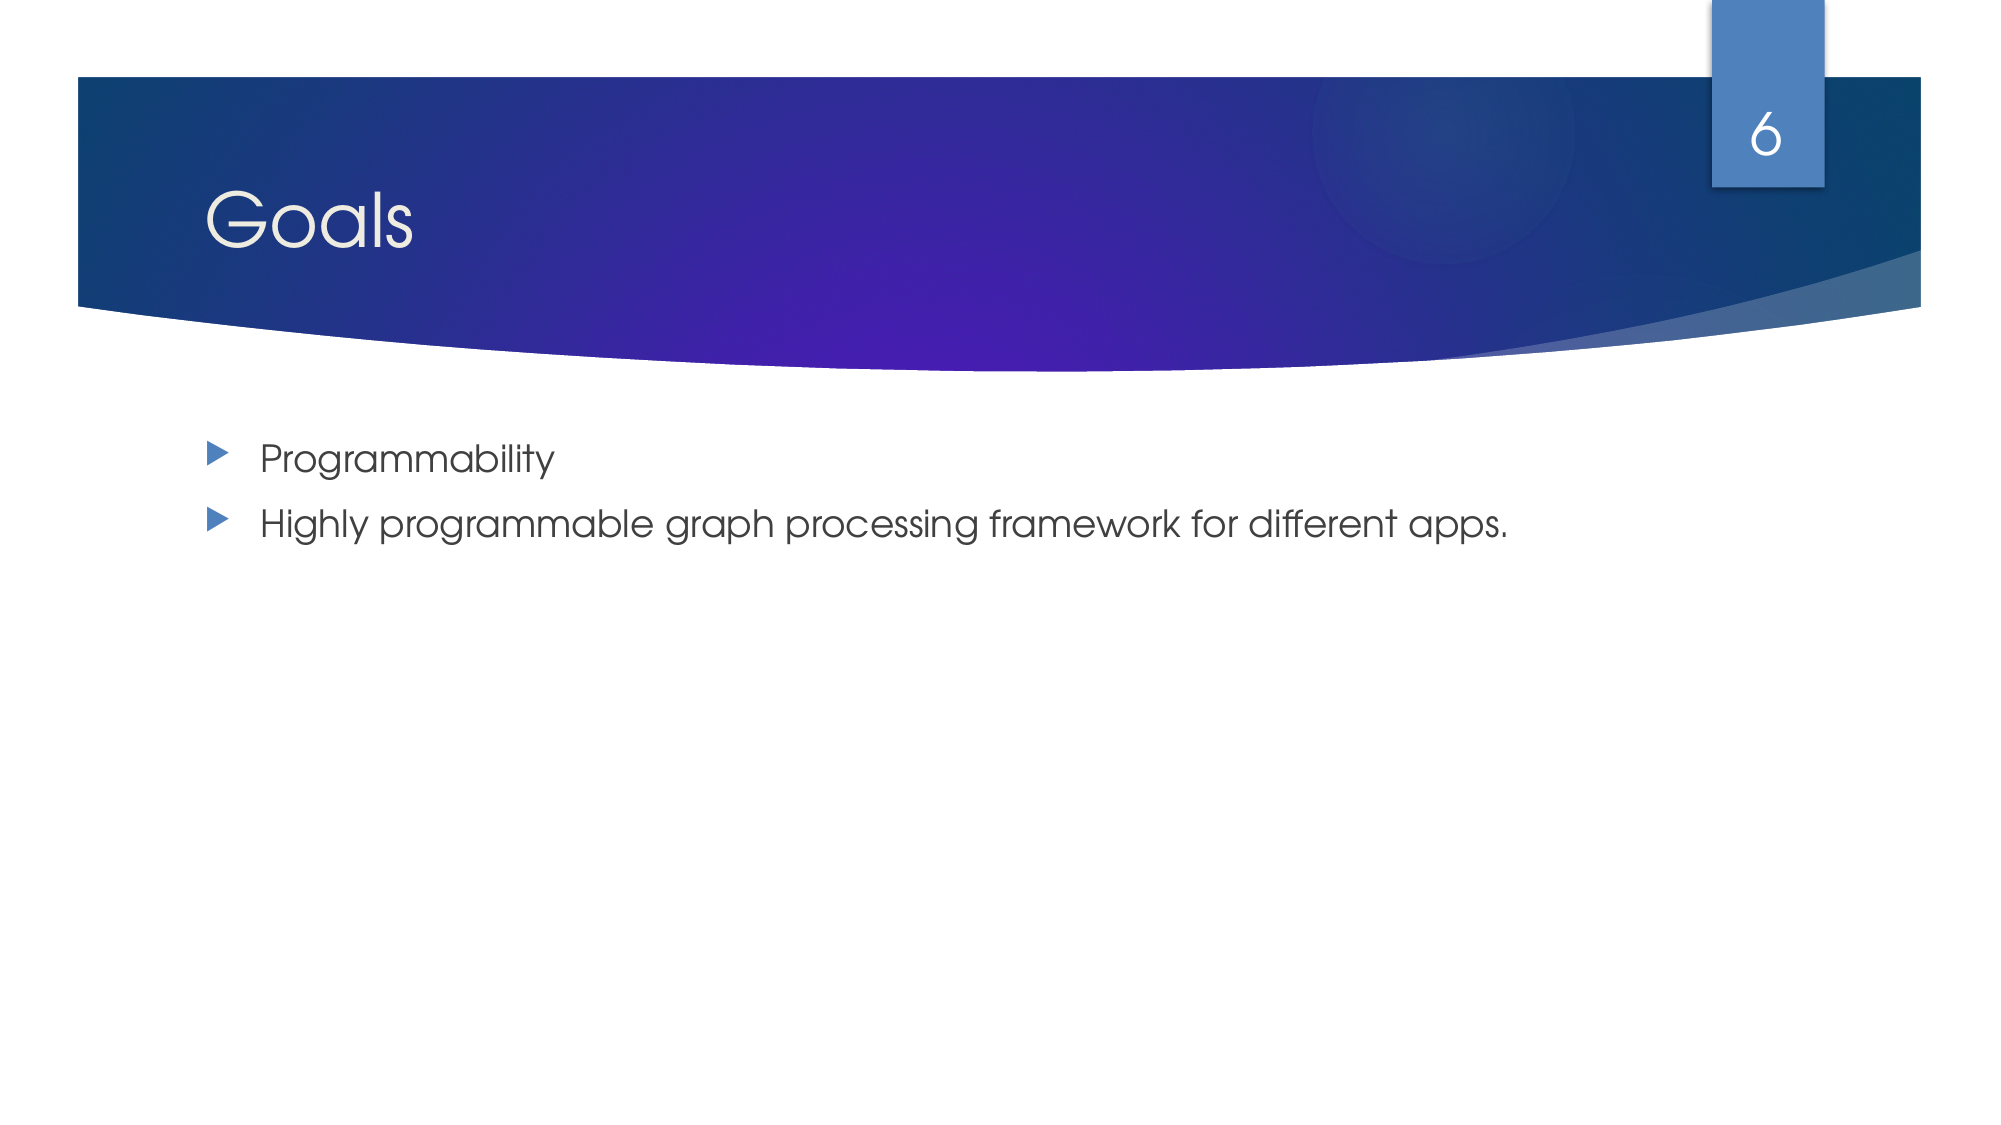

6
# Goals
Programmability
Highly programmable graph processing framework for different apps.